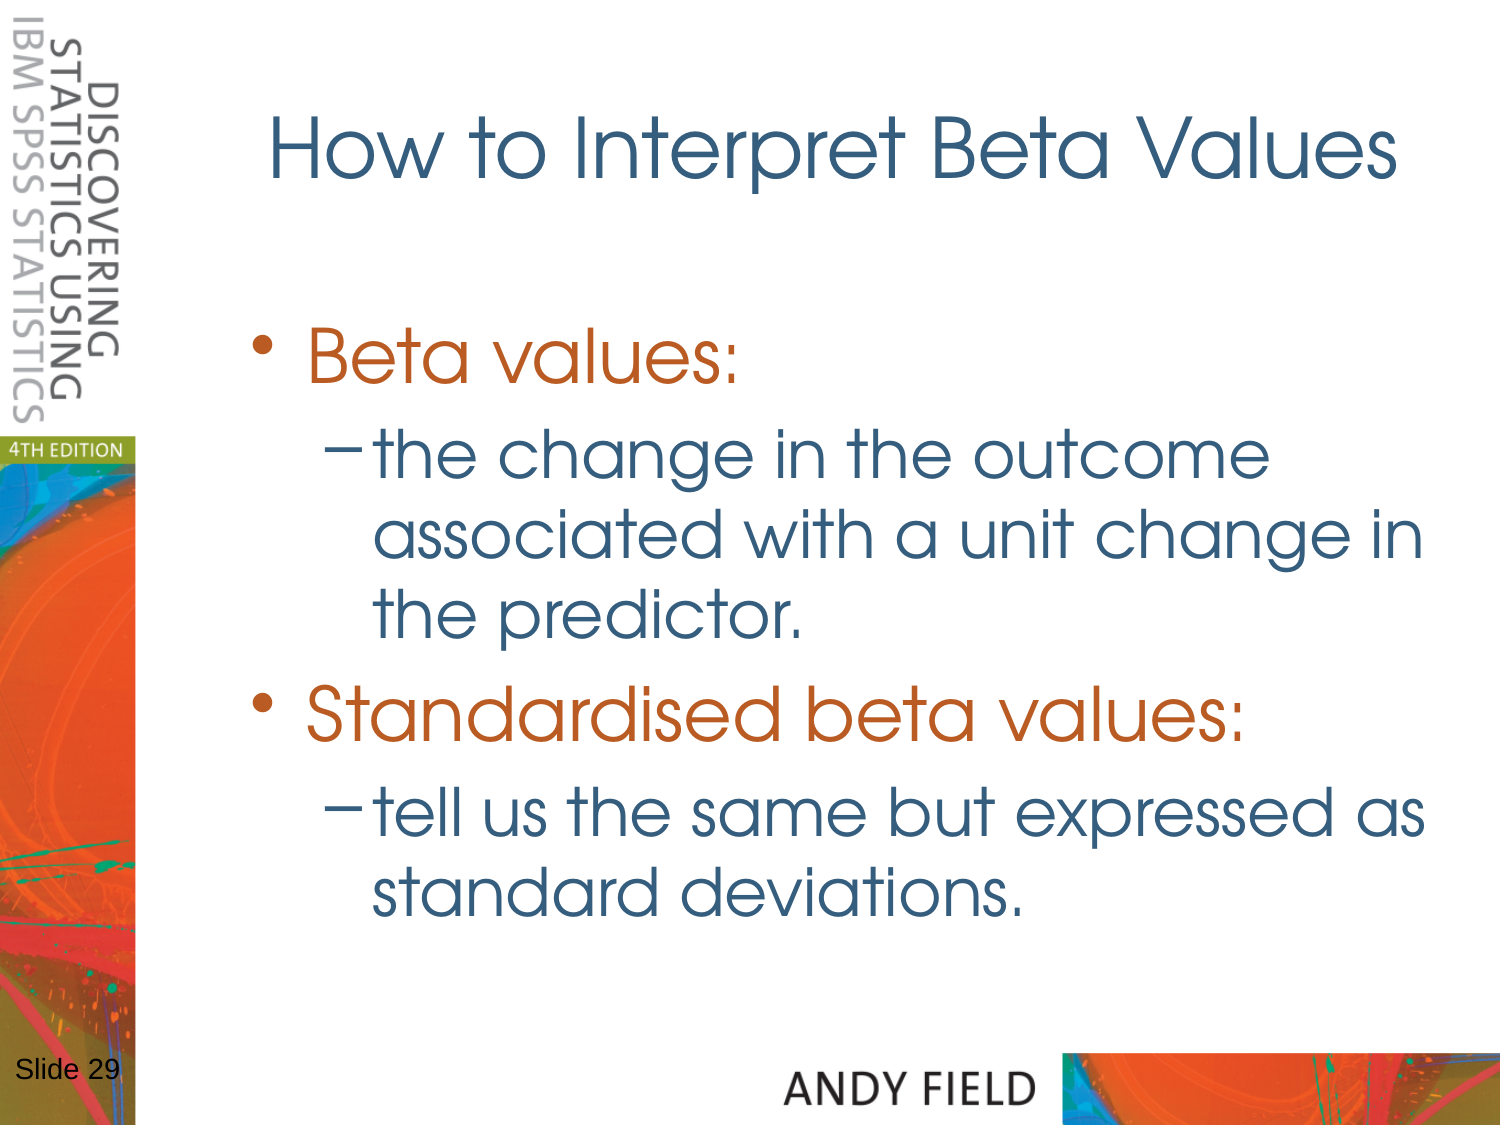

# How to Interpret Beta Values
Beta values:
the change in the outcome associated with a unit change in the predictor.
Standardised beta values:
tell us the same but expressed as standard deviations.
Slide 29